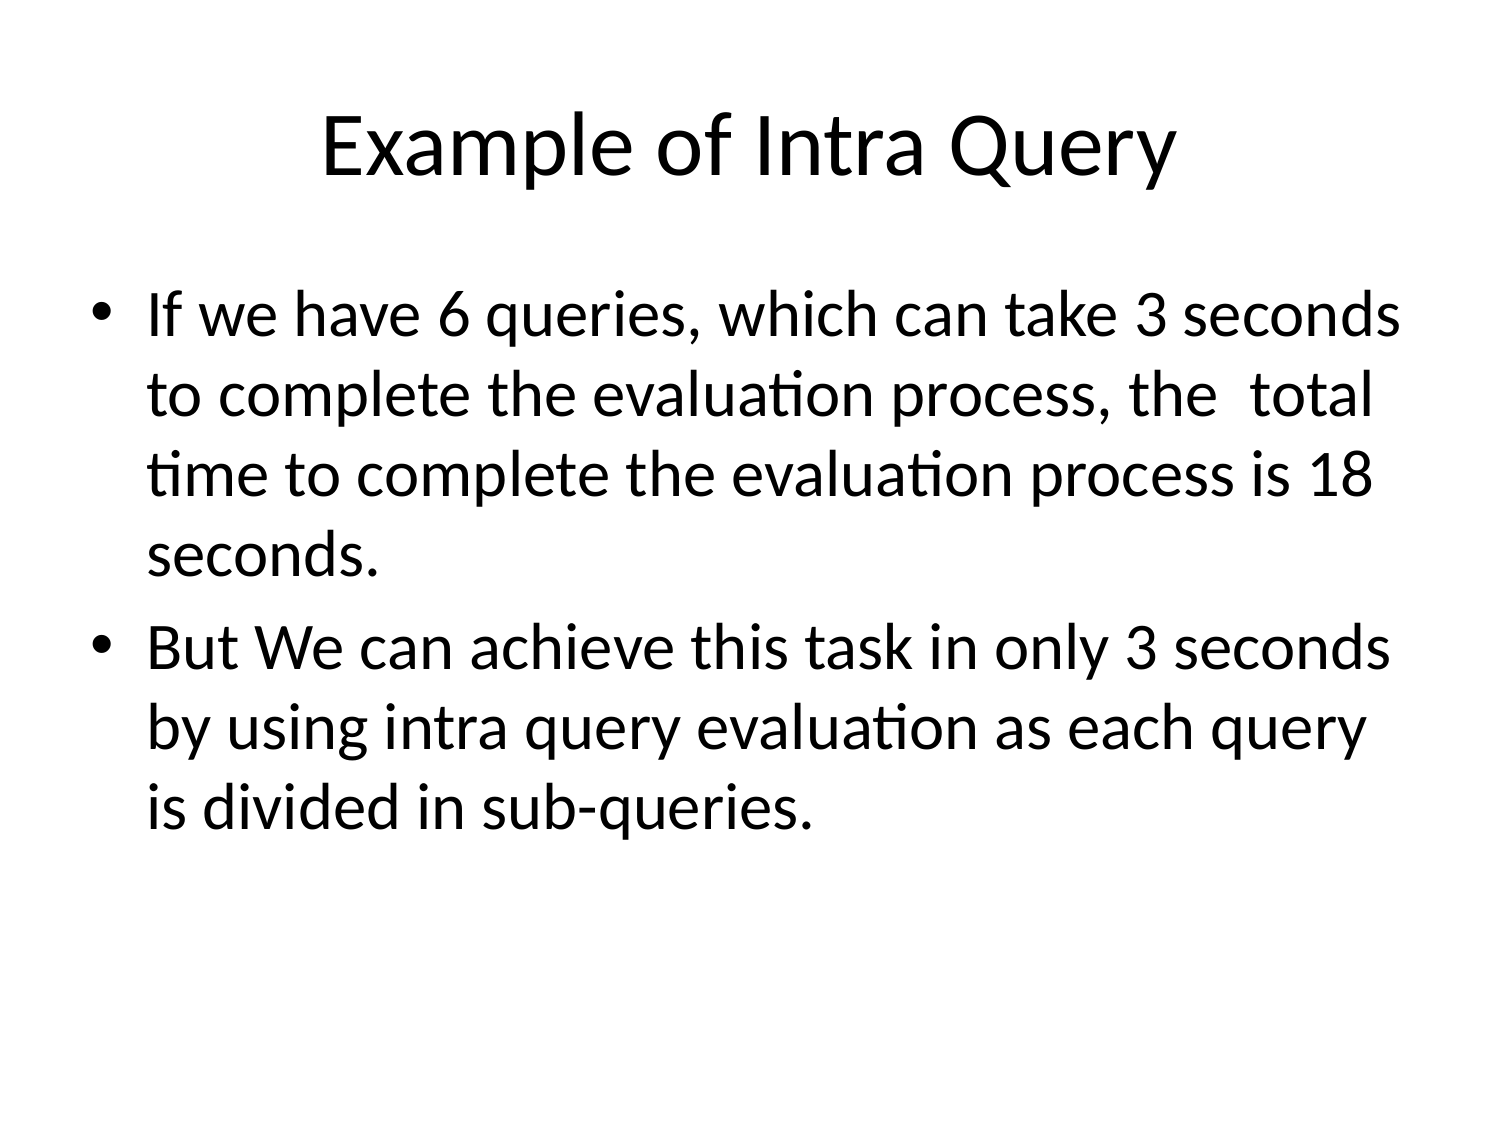

# Example of Intra Query
If we have 6 queries, which can take 3 seconds to complete the evaluation process, the  total time to complete the evaluation process is 18 seconds.
But We can achieve this task in only 3 seconds by using intra query evaluation as each query is divided in sub-queries.